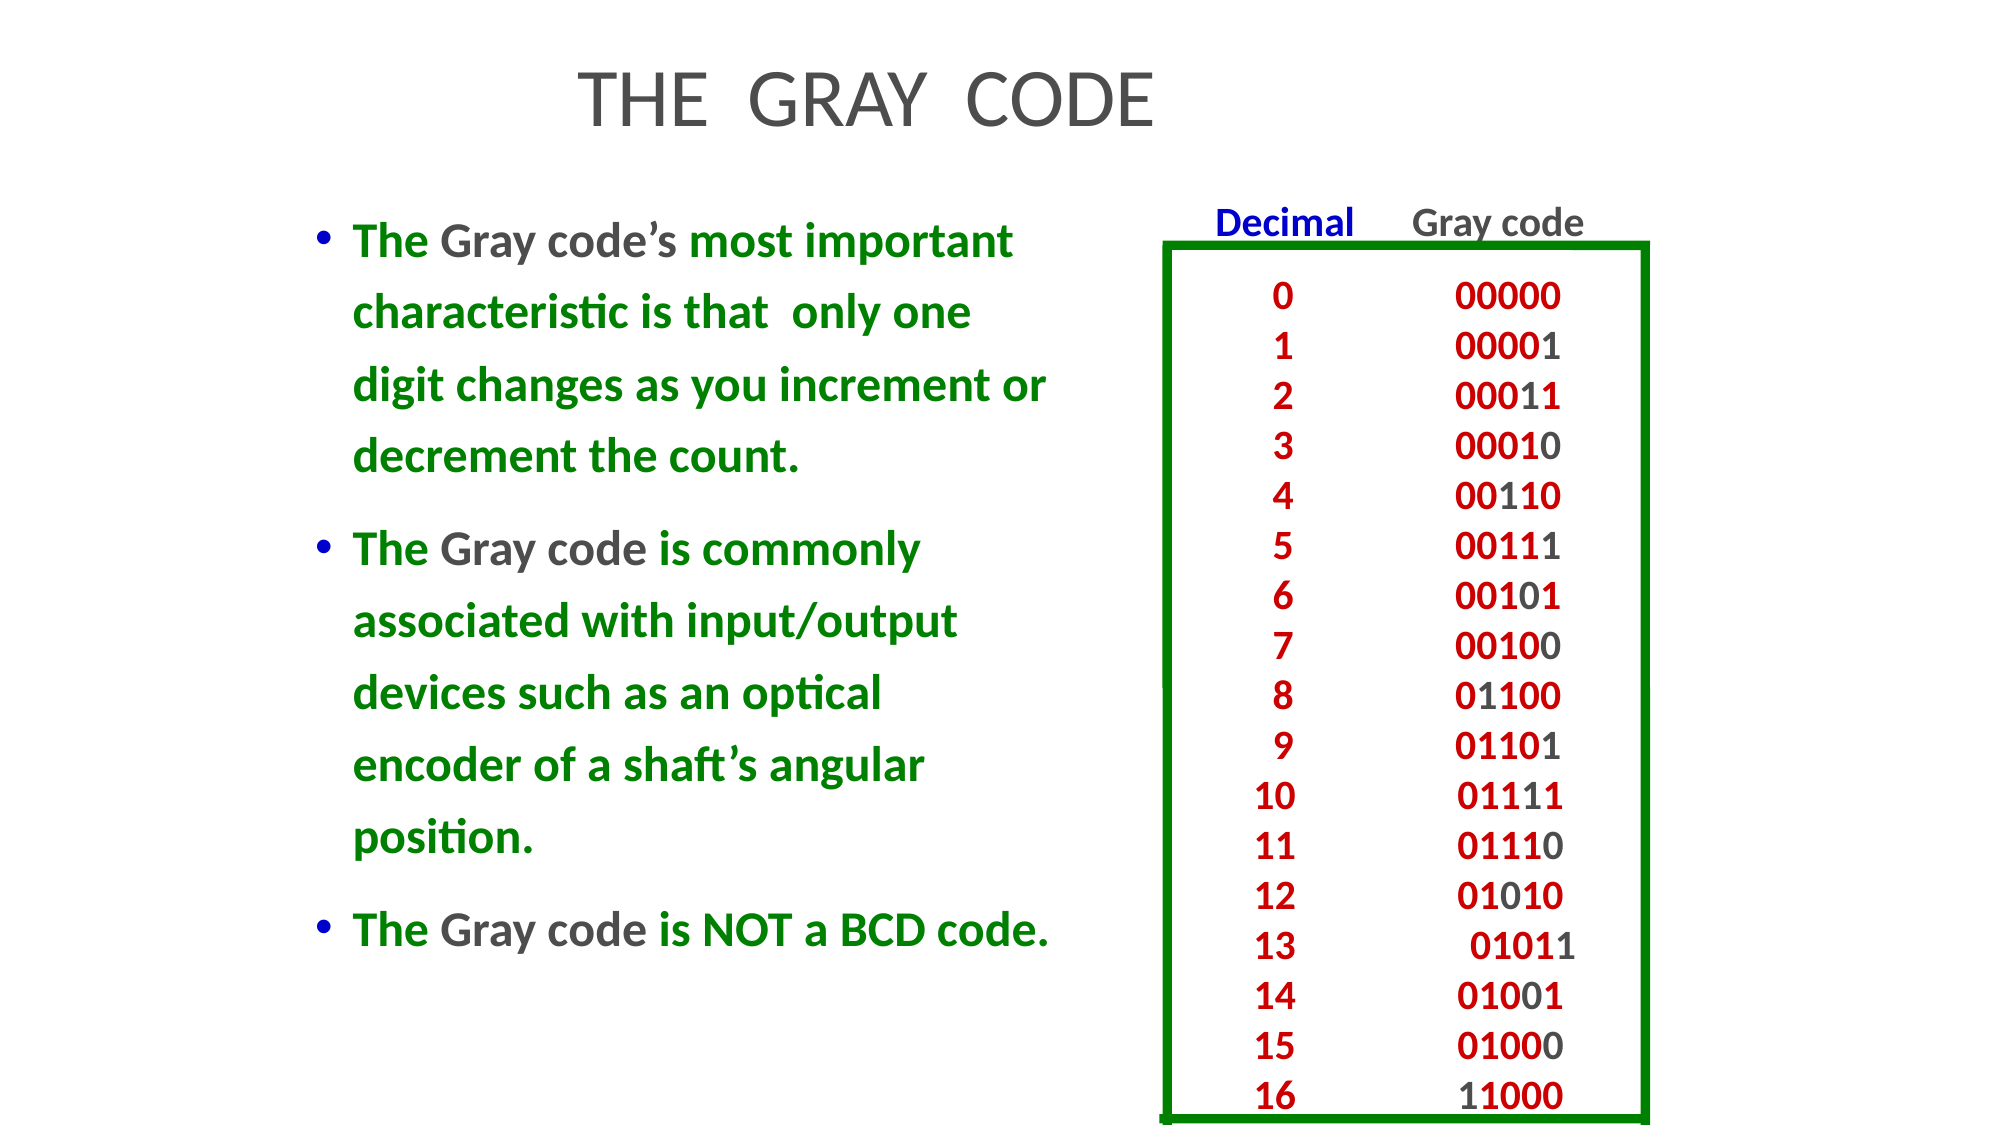

# THE  GRAY  CODE
The Gray code’s most important characteristic is that  only one digit changes as you increment or decrement the count.
The Gray code is commonly associated with input/output devices such as an optical encoder of a shaft’s angular position.
The Gray code is NOT a BCD code.
Decimal      Gray code

      0                 00000
      1                 00001
      2                 00011
      3                 00010
      4                 00110
      5                 00111
      6                 00101
      7                 00100
      8                 01100
      9                 01101
    10                 01111
    11                 01110
    12                 01010
    13	           01011
    14                 01001
    15                 01000
    16                 11000